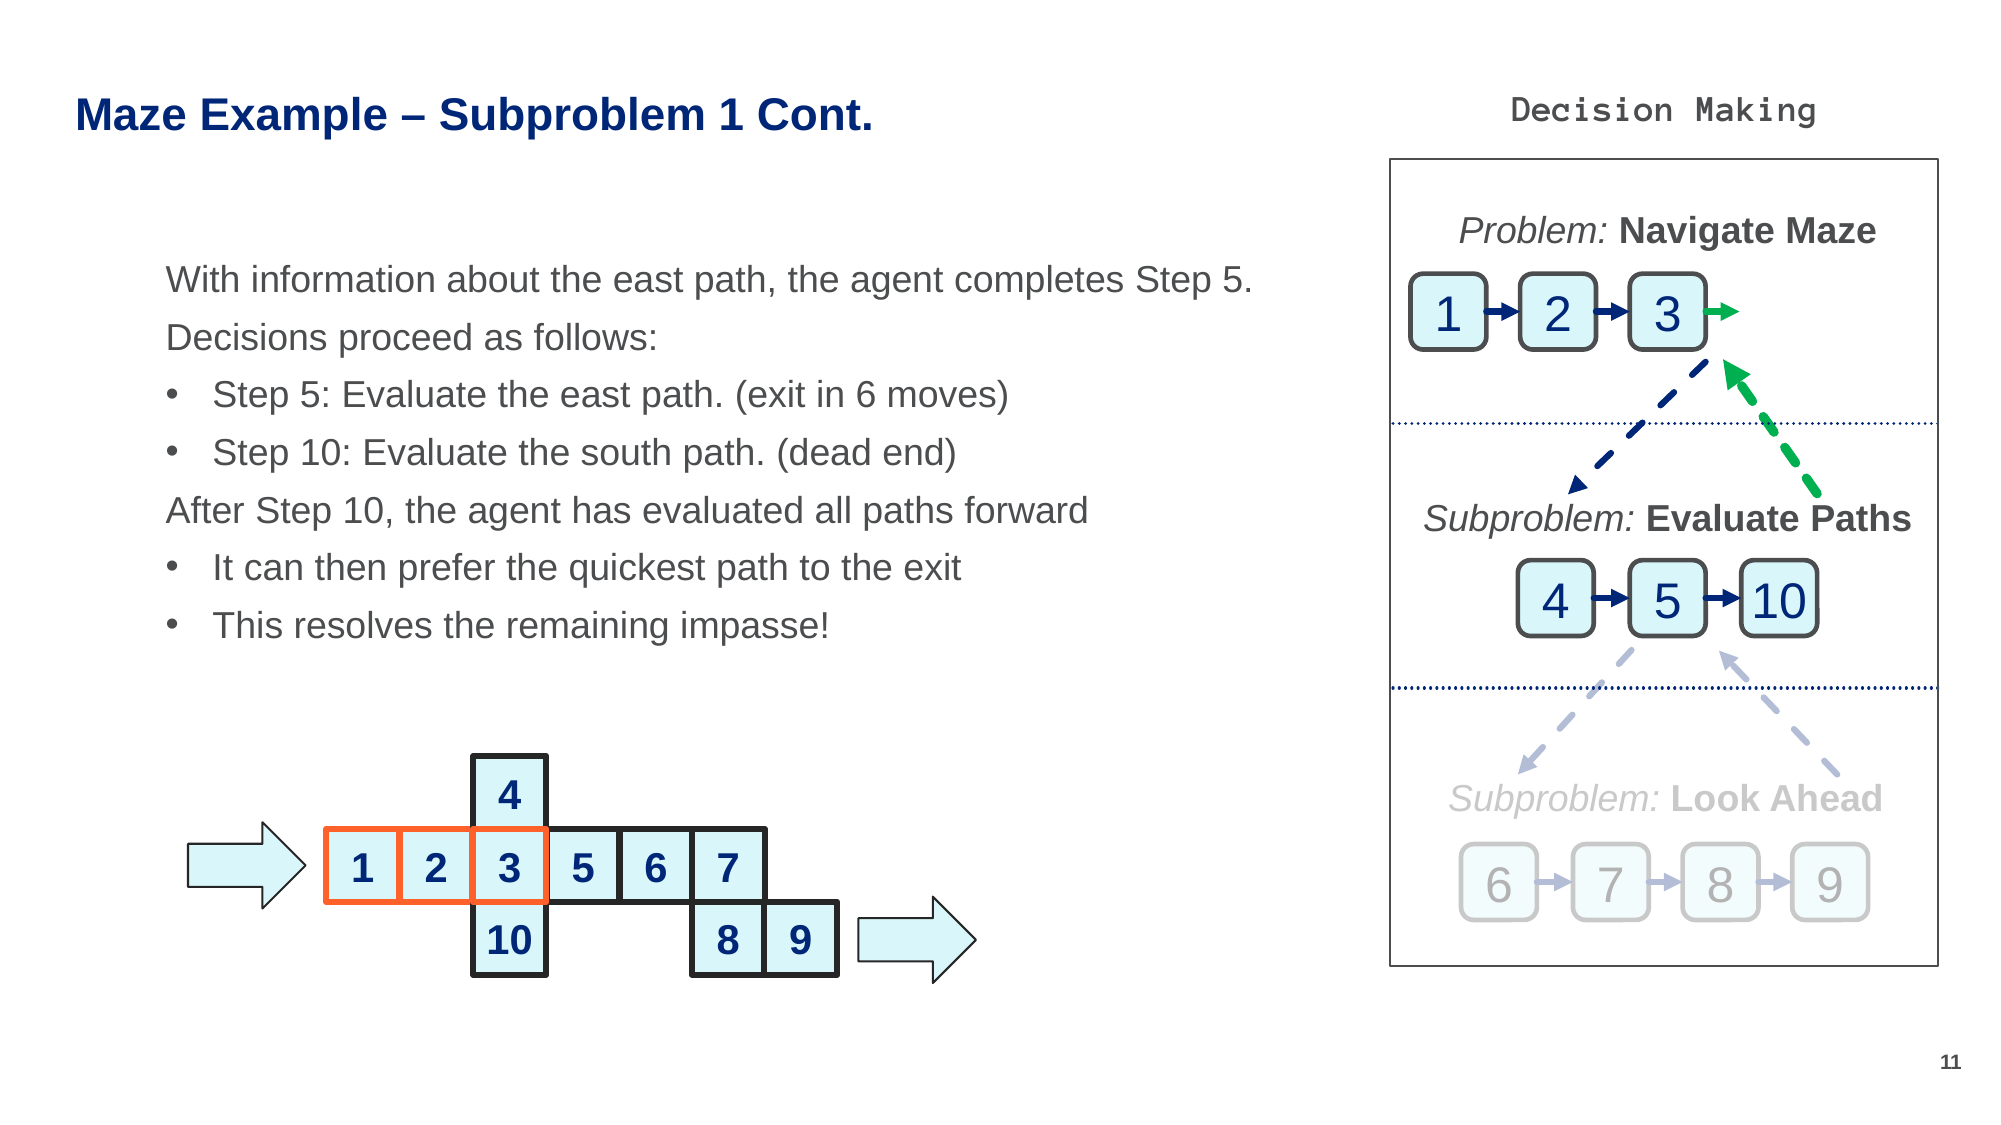

Decision Making
# Maze Example – Subproblem 1 Cont.

Problem: Navigate Maze
1
2
3
With information about the east path, the agent completes Step 5.
Decisions proceed as follows:
Step 5: Evaluate the east path. (exit in 6 moves)
Step 10: Evaluate the south path. (dead end)
After Step 10, the agent has evaluated all paths forward
It can then prefer the quickest path to the exit
This resolves the remaining impasse!

Subproblem: Evaluate Paths
4
5
10

Subproblem: Look Ahead
9
6
7
8
4

1
2
3
5
6
7

8
9
10